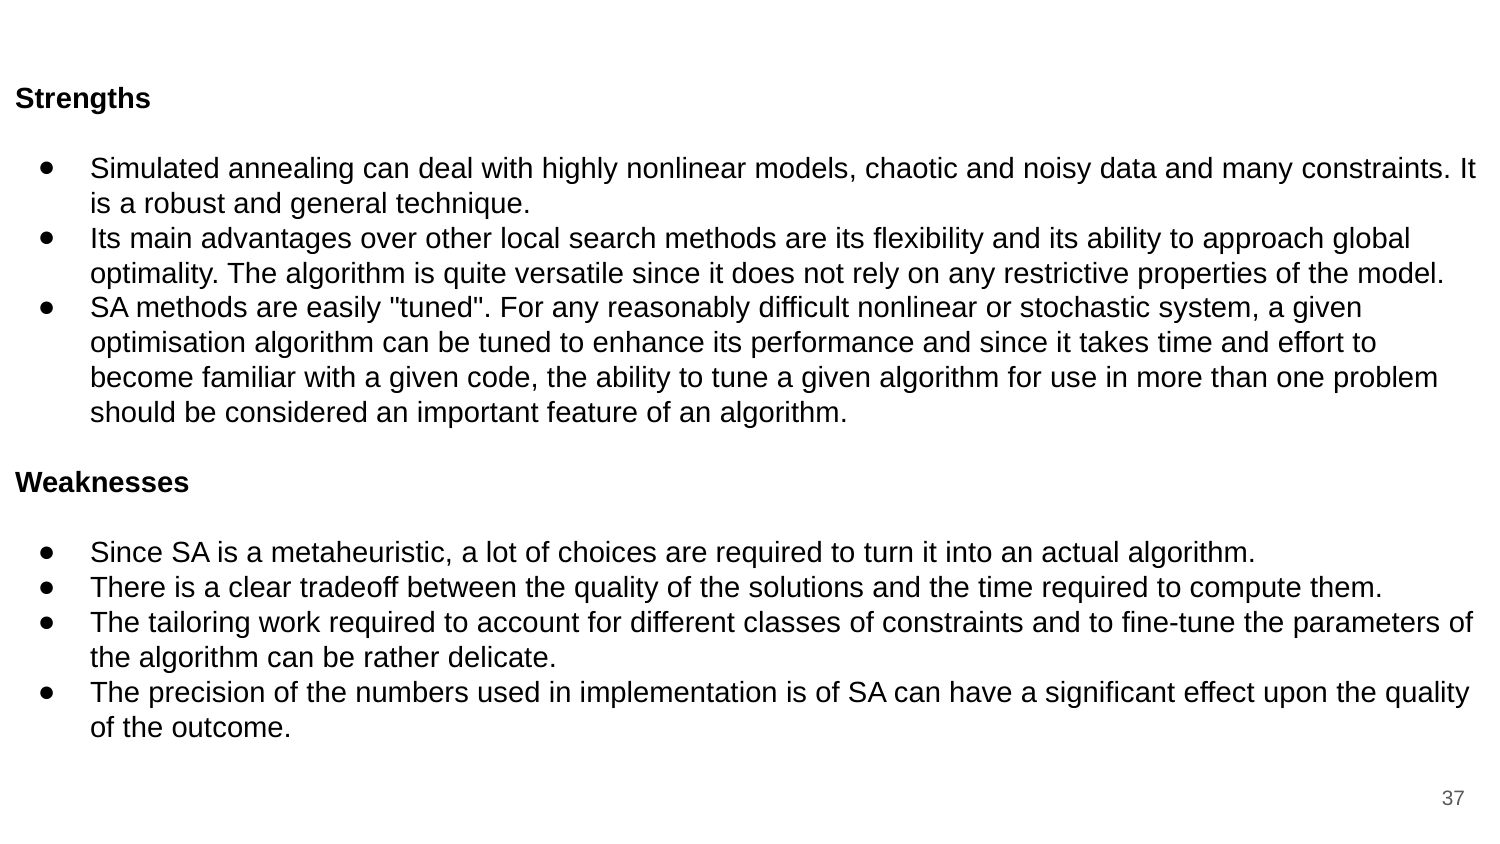

Strengths

Simulated annealing can deal with highly nonlinear models, chaotic and noisy data and many constraints. It is a robust and general technique.
Its main advantages over other local search methods are its flexibility and its ability to approach global optimality. The algorithm is quite versatile since it does not rely on any restrictive properties of the model.
SA methods are easily "tuned". For any reasonably difficult nonlinear or stochastic system, a given optimisation algorithm can be tuned to enhance its performance and since it takes time and effort to become familiar with a given code, the ability to tune a given algorithm for use in more than one problem should be considered an important feature of an algorithm.

Weaknesses

Since SA is a metaheuristic, a lot of choices are required to turn it into an actual algorithm.
There is a clear tradeoff between the quality of the solutions and the time required to compute them.
The tailoring work required to account for different classes of constraints and to fine-tune the parameters of the algorithm can be rather delicate.
The precision of the numbers used in implementation is of SA can have a significant effect upon the quality of the outcome.
37